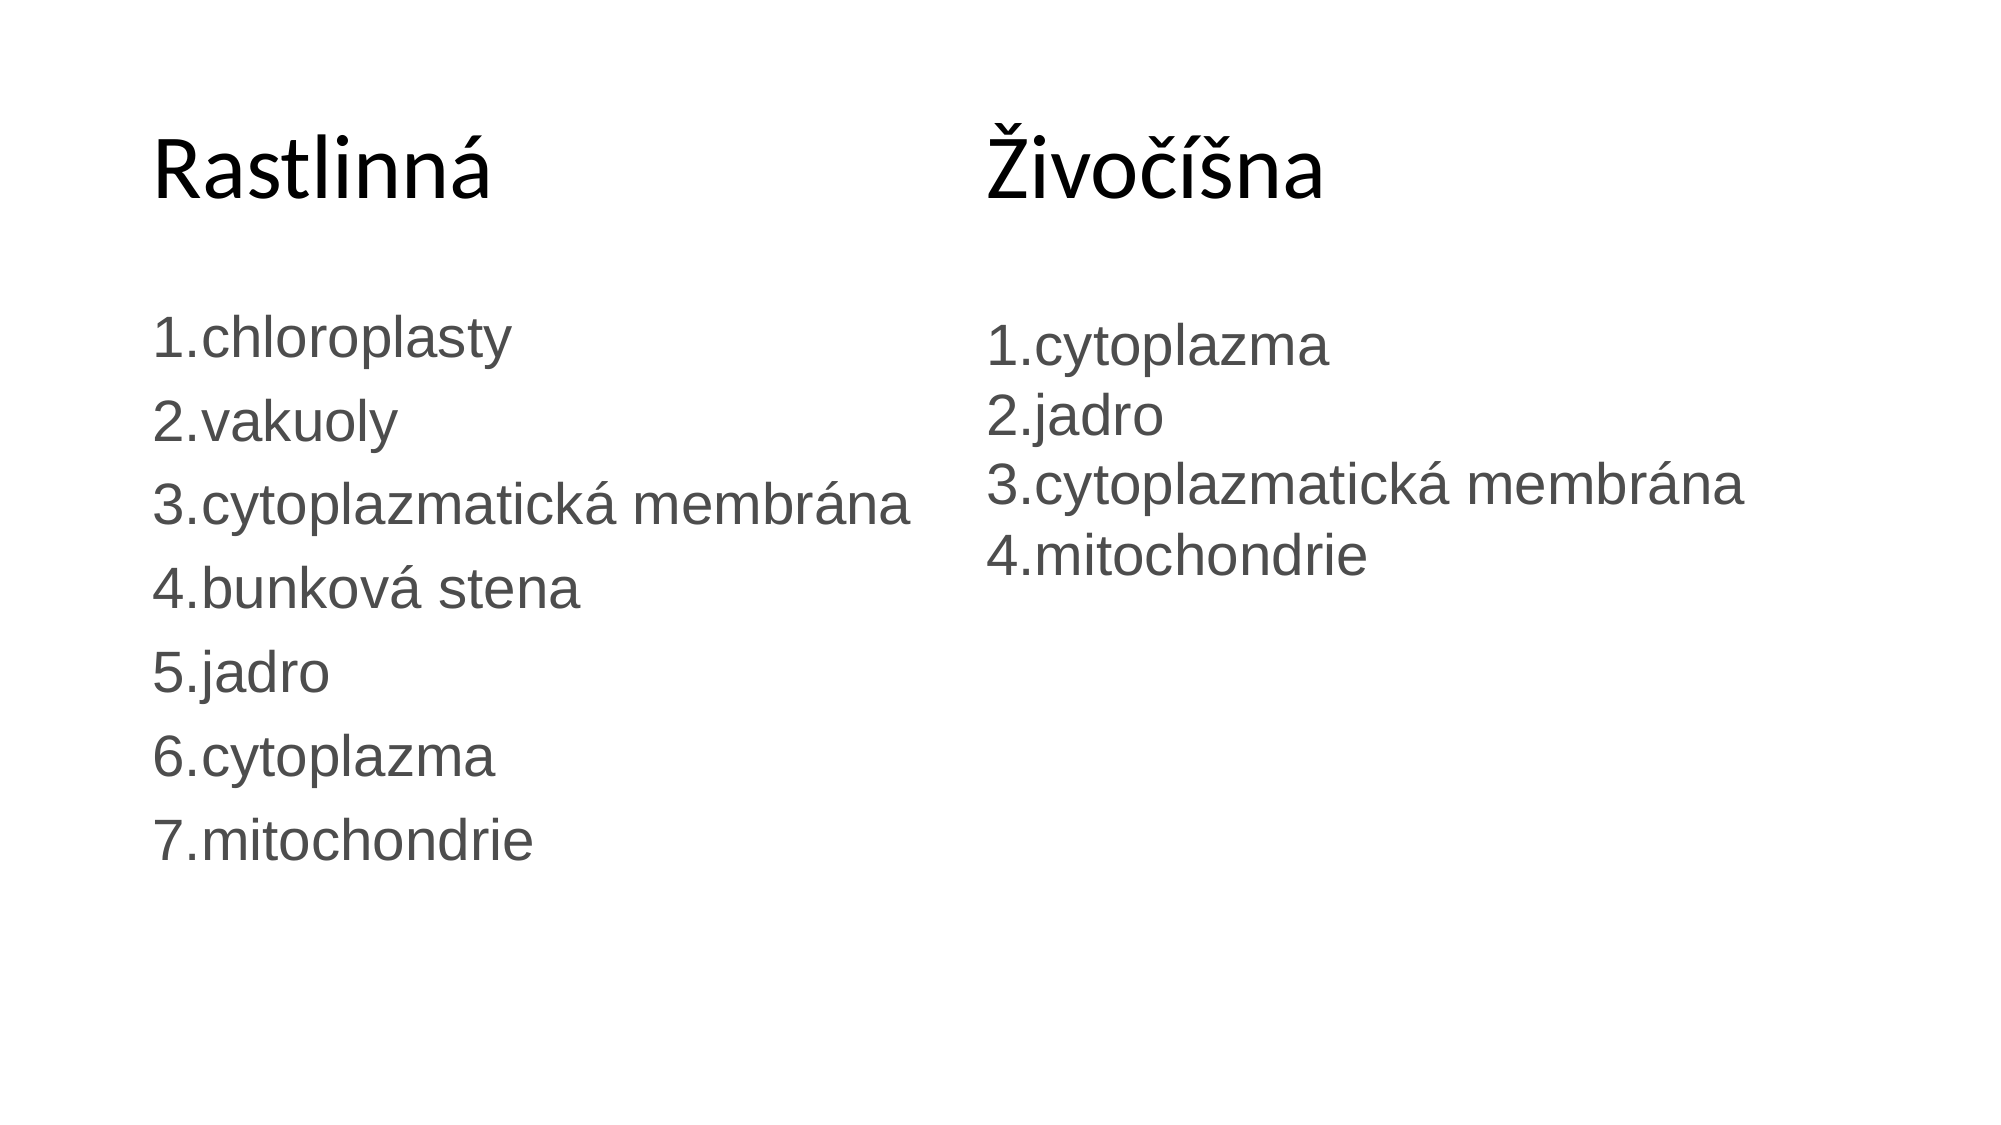

Živočíšna
# Rastlinná
cytoplazma
jadro
cytoplazmatická membrána
mitochondrie
chloroplasty
vakuoly
cytoplazmatická membrána
bunková stena
jadro
cytoplazma
mitochondrie